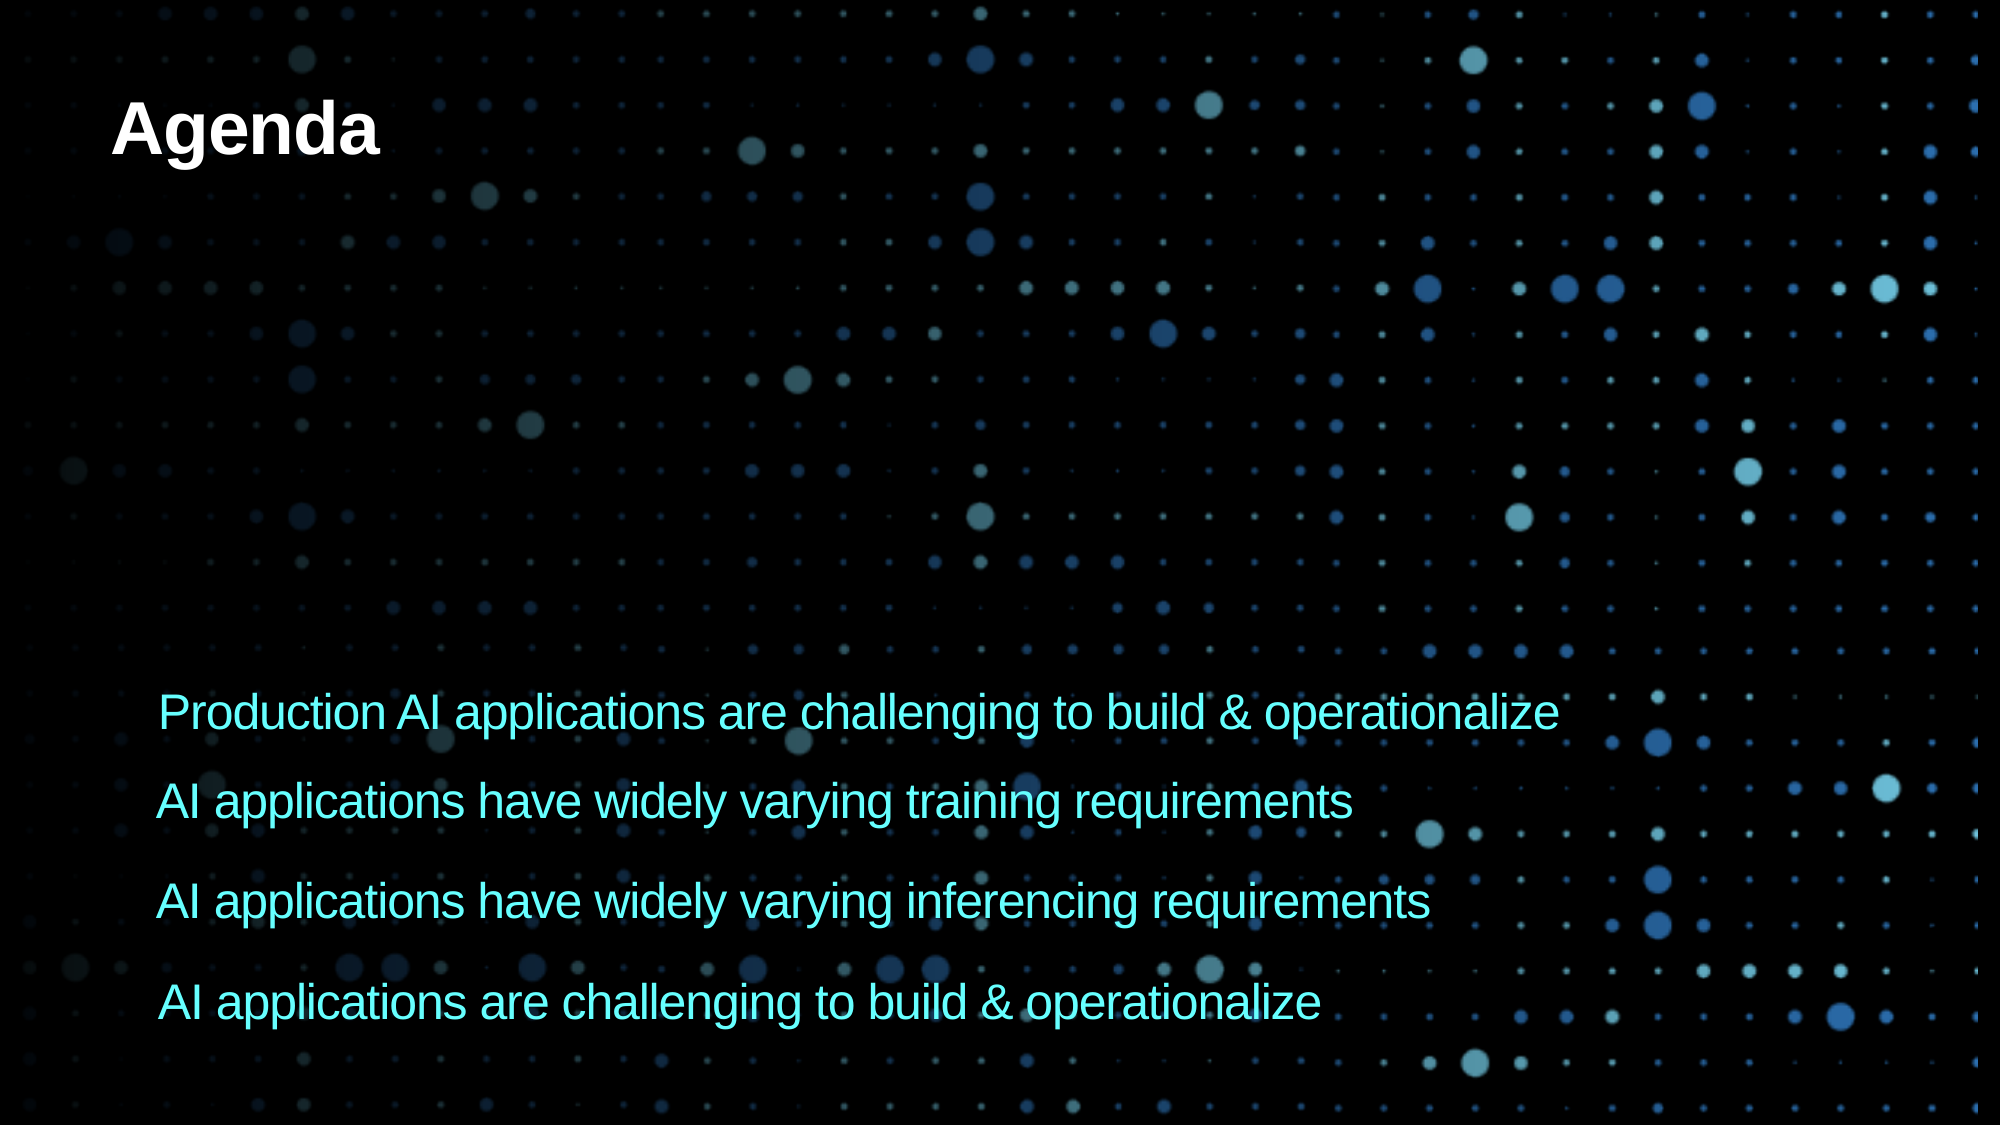

Agenda
Production AI applications are challenging to build & operationalize
AI applications have widely varying training requirements
AI applications have widely varying inferencing requirements
AI applications are challenging to build & operationalize